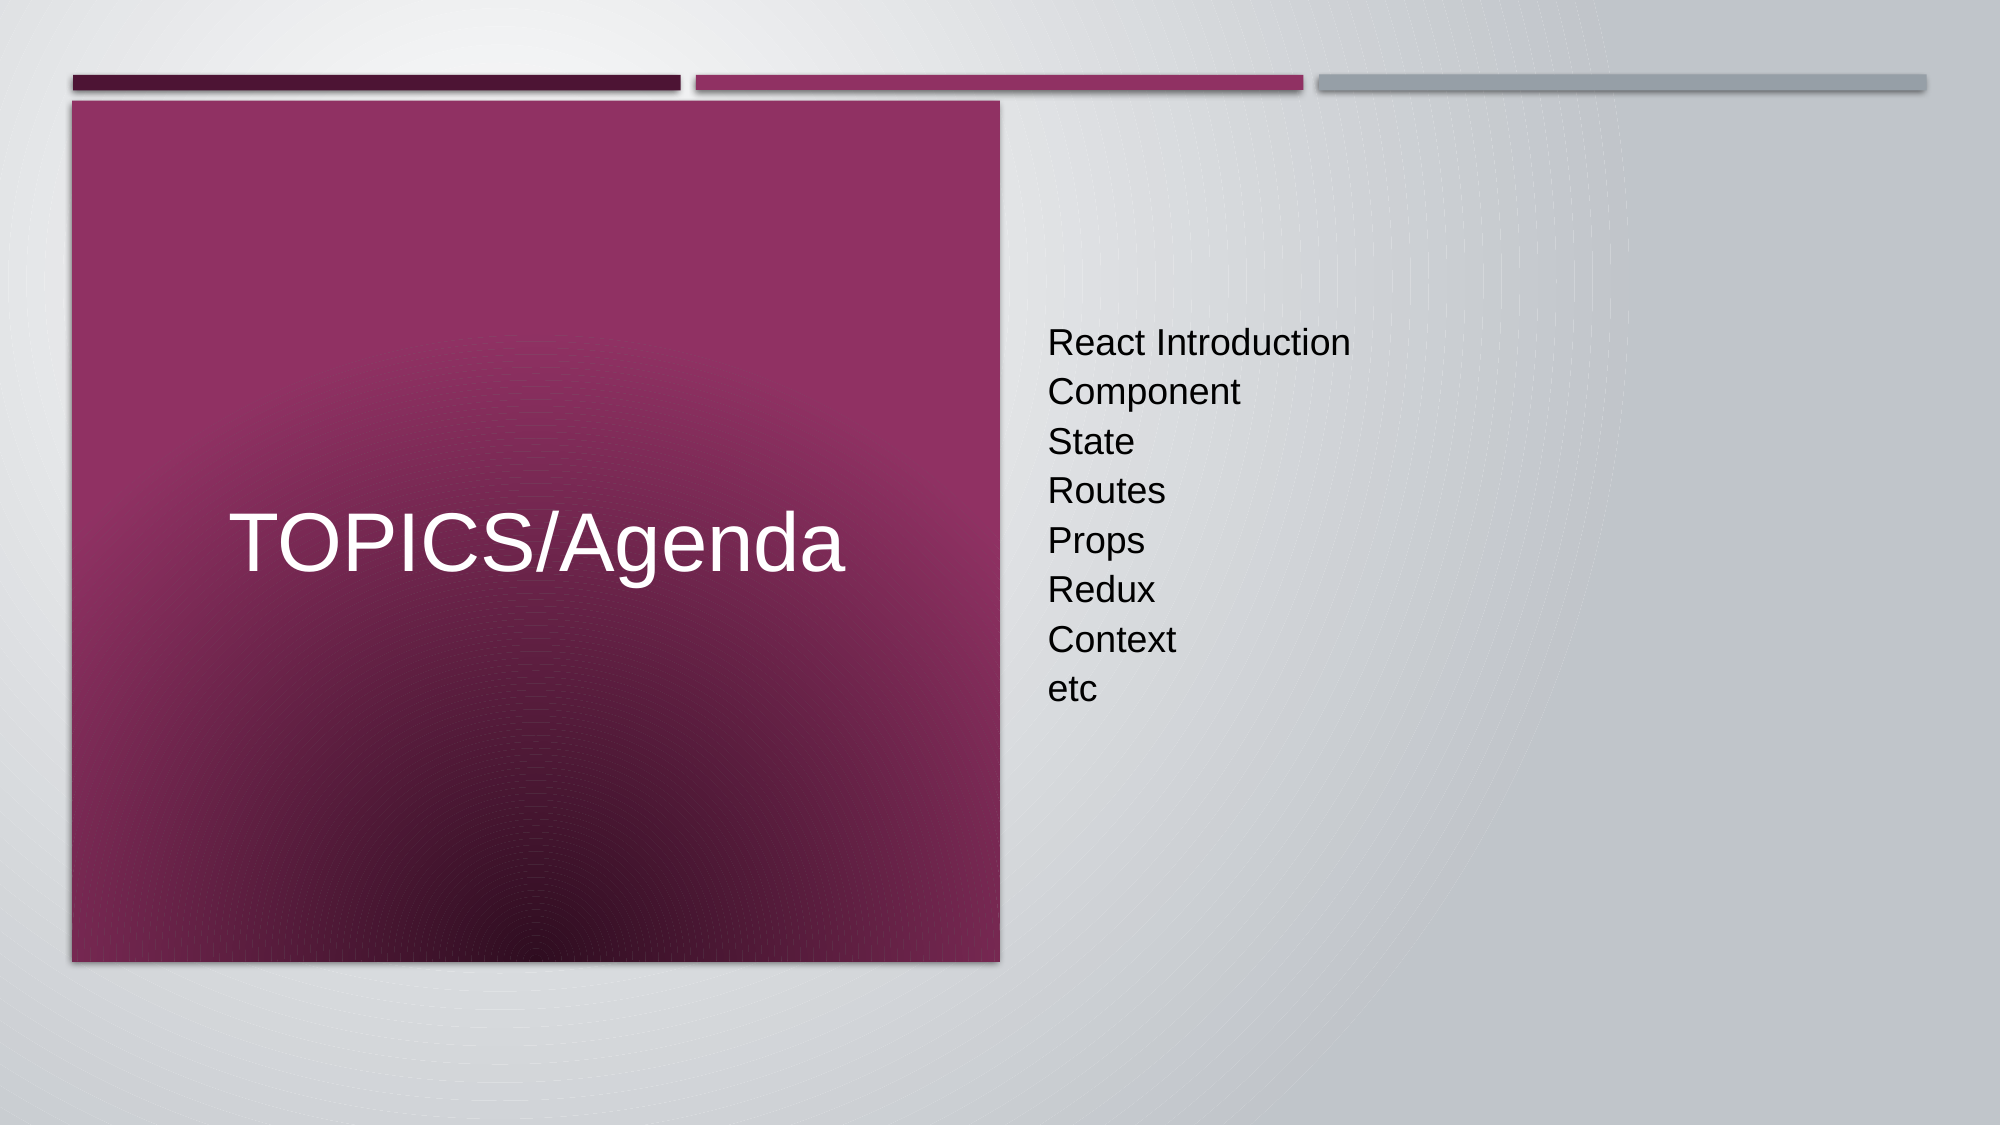

TOPICS/Agenda
# React Introduction Component State Routes Props Redux Context etc